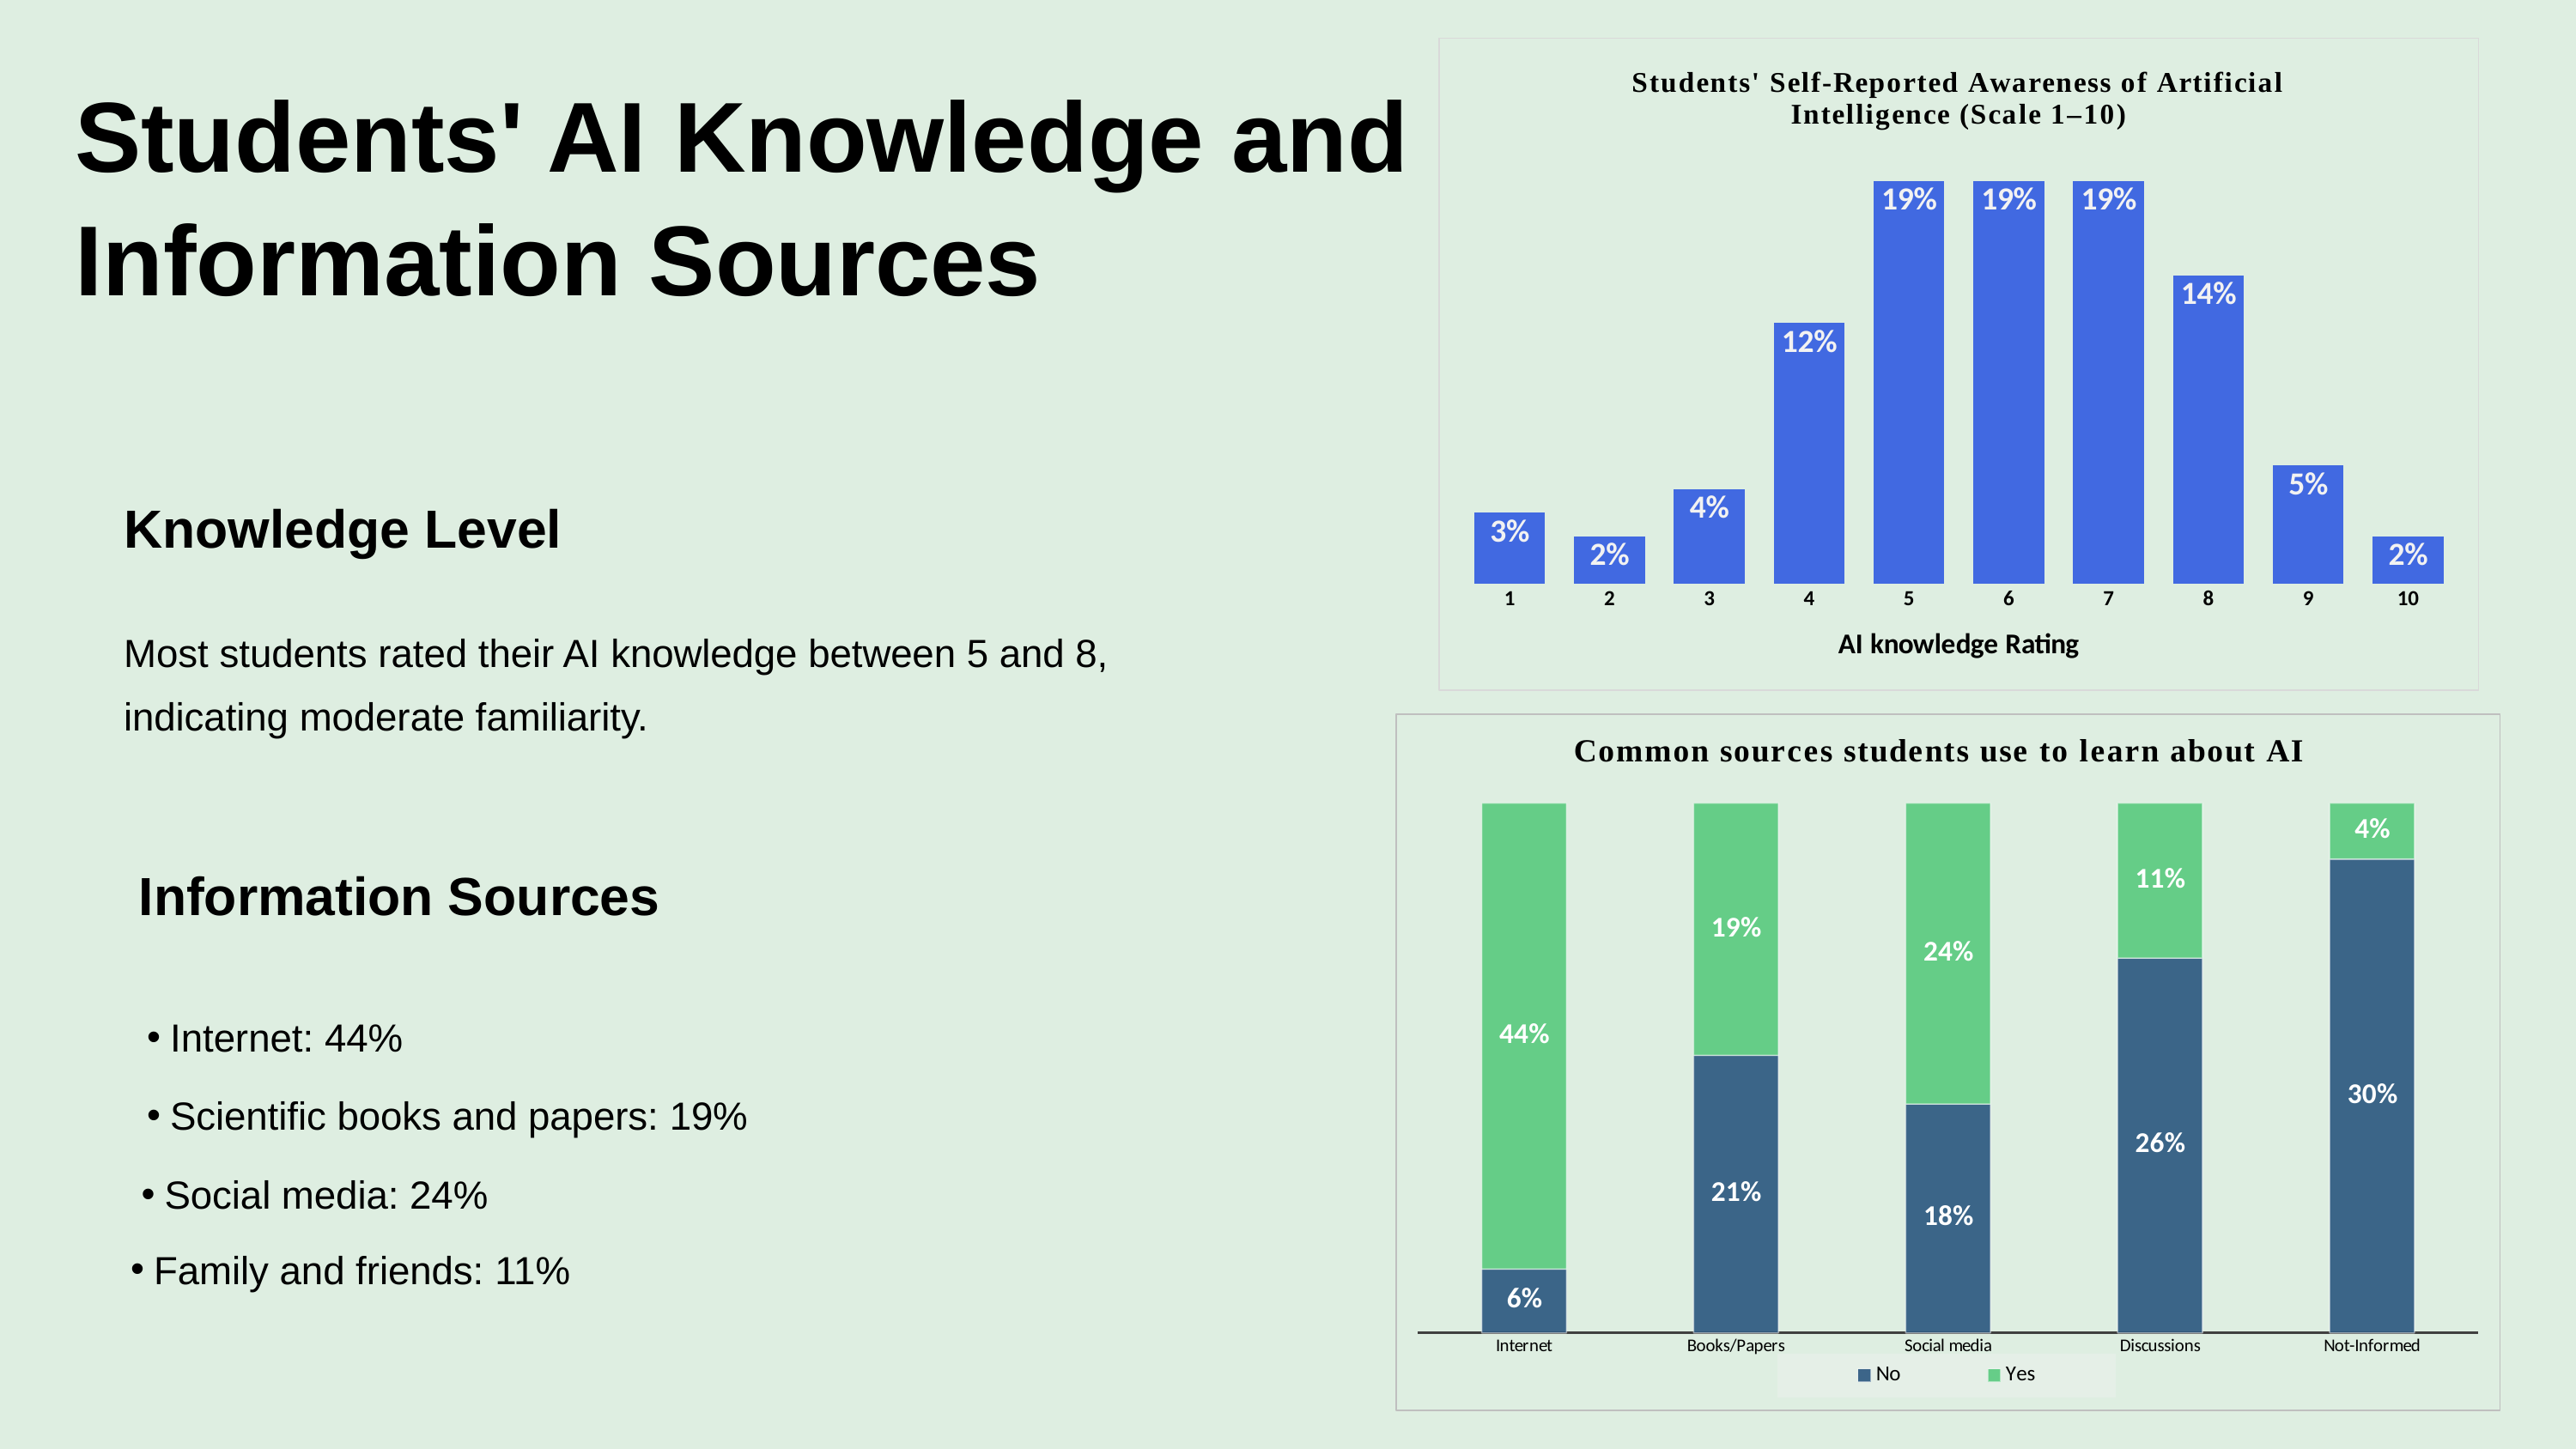

### Chart: Students' Self-Reported Awareness of Artificial Intelligence (Scale 1–10)

| Category | AI knowledge |
|---|---|
| 1 | 0.03296703296703297 |
| 2 | 0.02197802197802198 |
| 3 | 0.04395604395604396 |
| 4 | 0.12087912087912088 |
| 5 | 0.18681318681318682 |
| 6 | 0.18681318681318682 |
| 7 | 0.18681318681318682 |
| 8 | 0.14285714285714285 |
| 9 | 0.054945054945054944 |
| 10 | 0.02197802197802198 |
Students' AI Knowledge and Information Sources

Knowledge Level

Most students rated their AI knowledge between 5 and 8, indicating moderate familiarity.

### Chart: Common sources students use to learn about AI

| Category | No | Yes |
|---|---|---|
| Internet | 0.05964912280701754 | 0.43529411764705883 |
| Books/Papers | 0.20701754385964913 | 0.18823529411764706 |
| Social media | 0.17894736842105263 | 0.23529411764705882 |
| Discussions | 0.256140350877193 | 0.10588235294117647 |
| Not-Informed | 0.2982456140350877 | 0.03529411764705882 |
Information Sources

Internet: 44%

Scientific books and papers: 19%

Social media: 24%

Family and friends: 11%